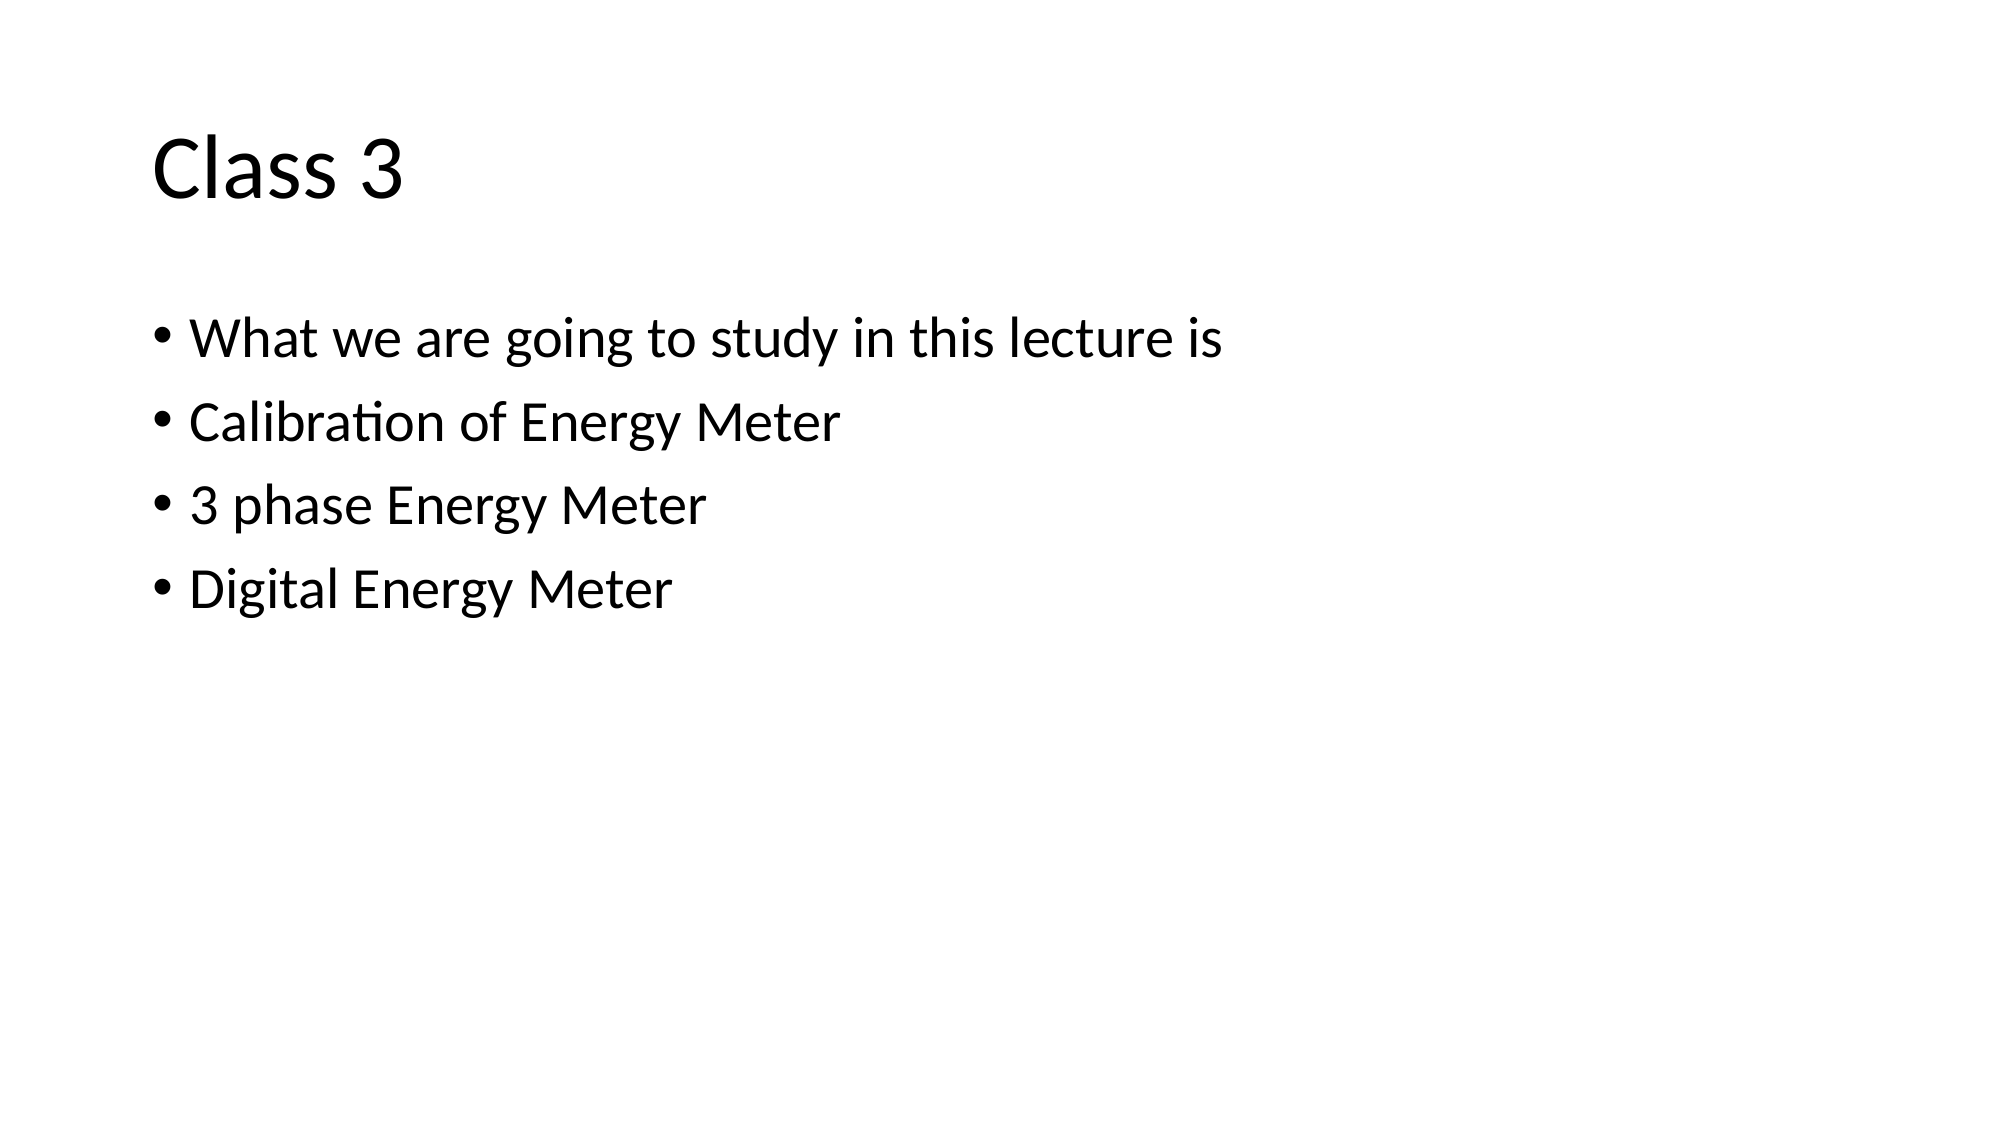

# Class 3
What we are going to study in this lecture is
Calibration of Energy Meter
3 phase Energy Meter
Digital Energy Meter